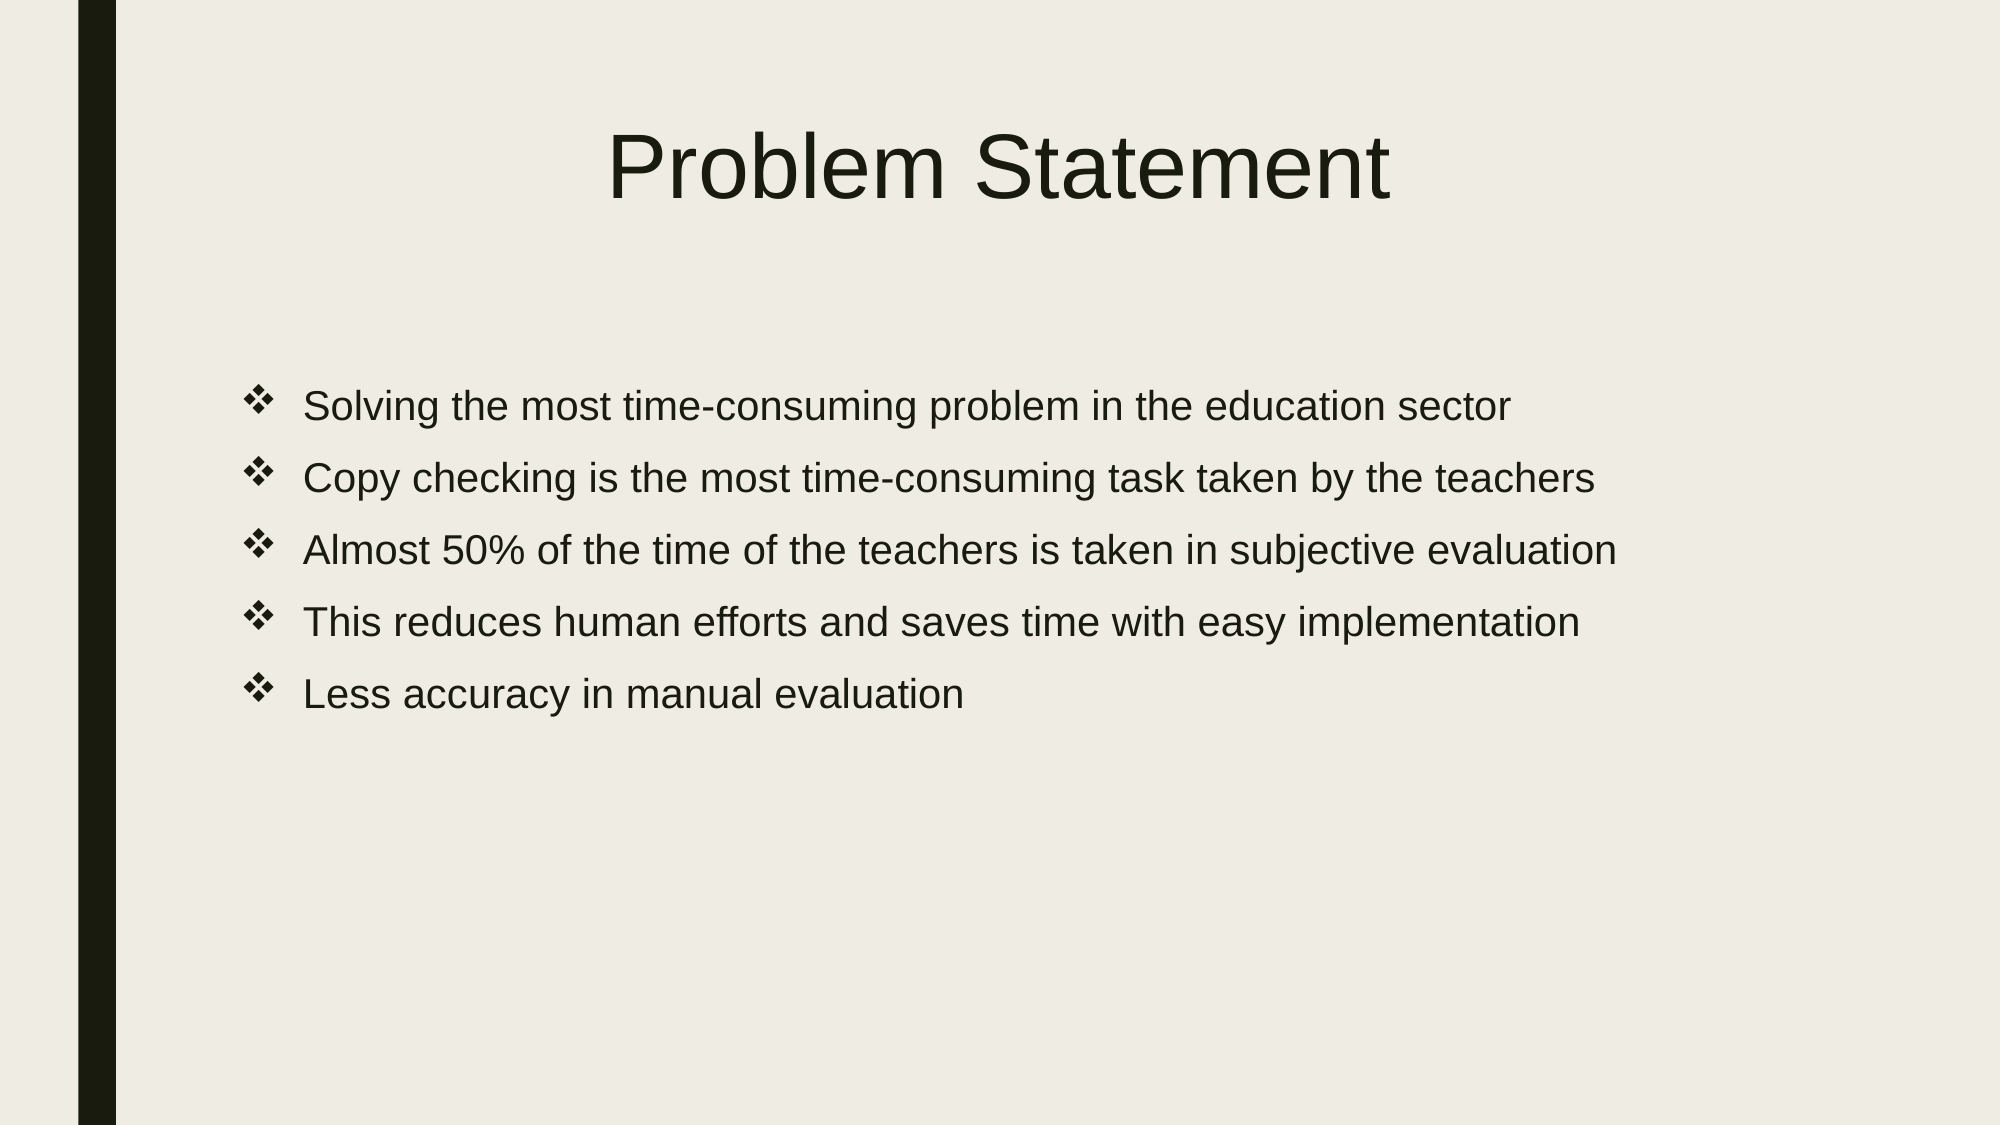

# Problem Statement
Solving the most time-consuming problem in the education sector
Copy checking is the most time-consuming task taken by the teachers
Almost 50% of the time of the teachers is taken in subjective evaluation
This reduces human efforts and saves time with easy implementation
Less accuracy in manual evaluation